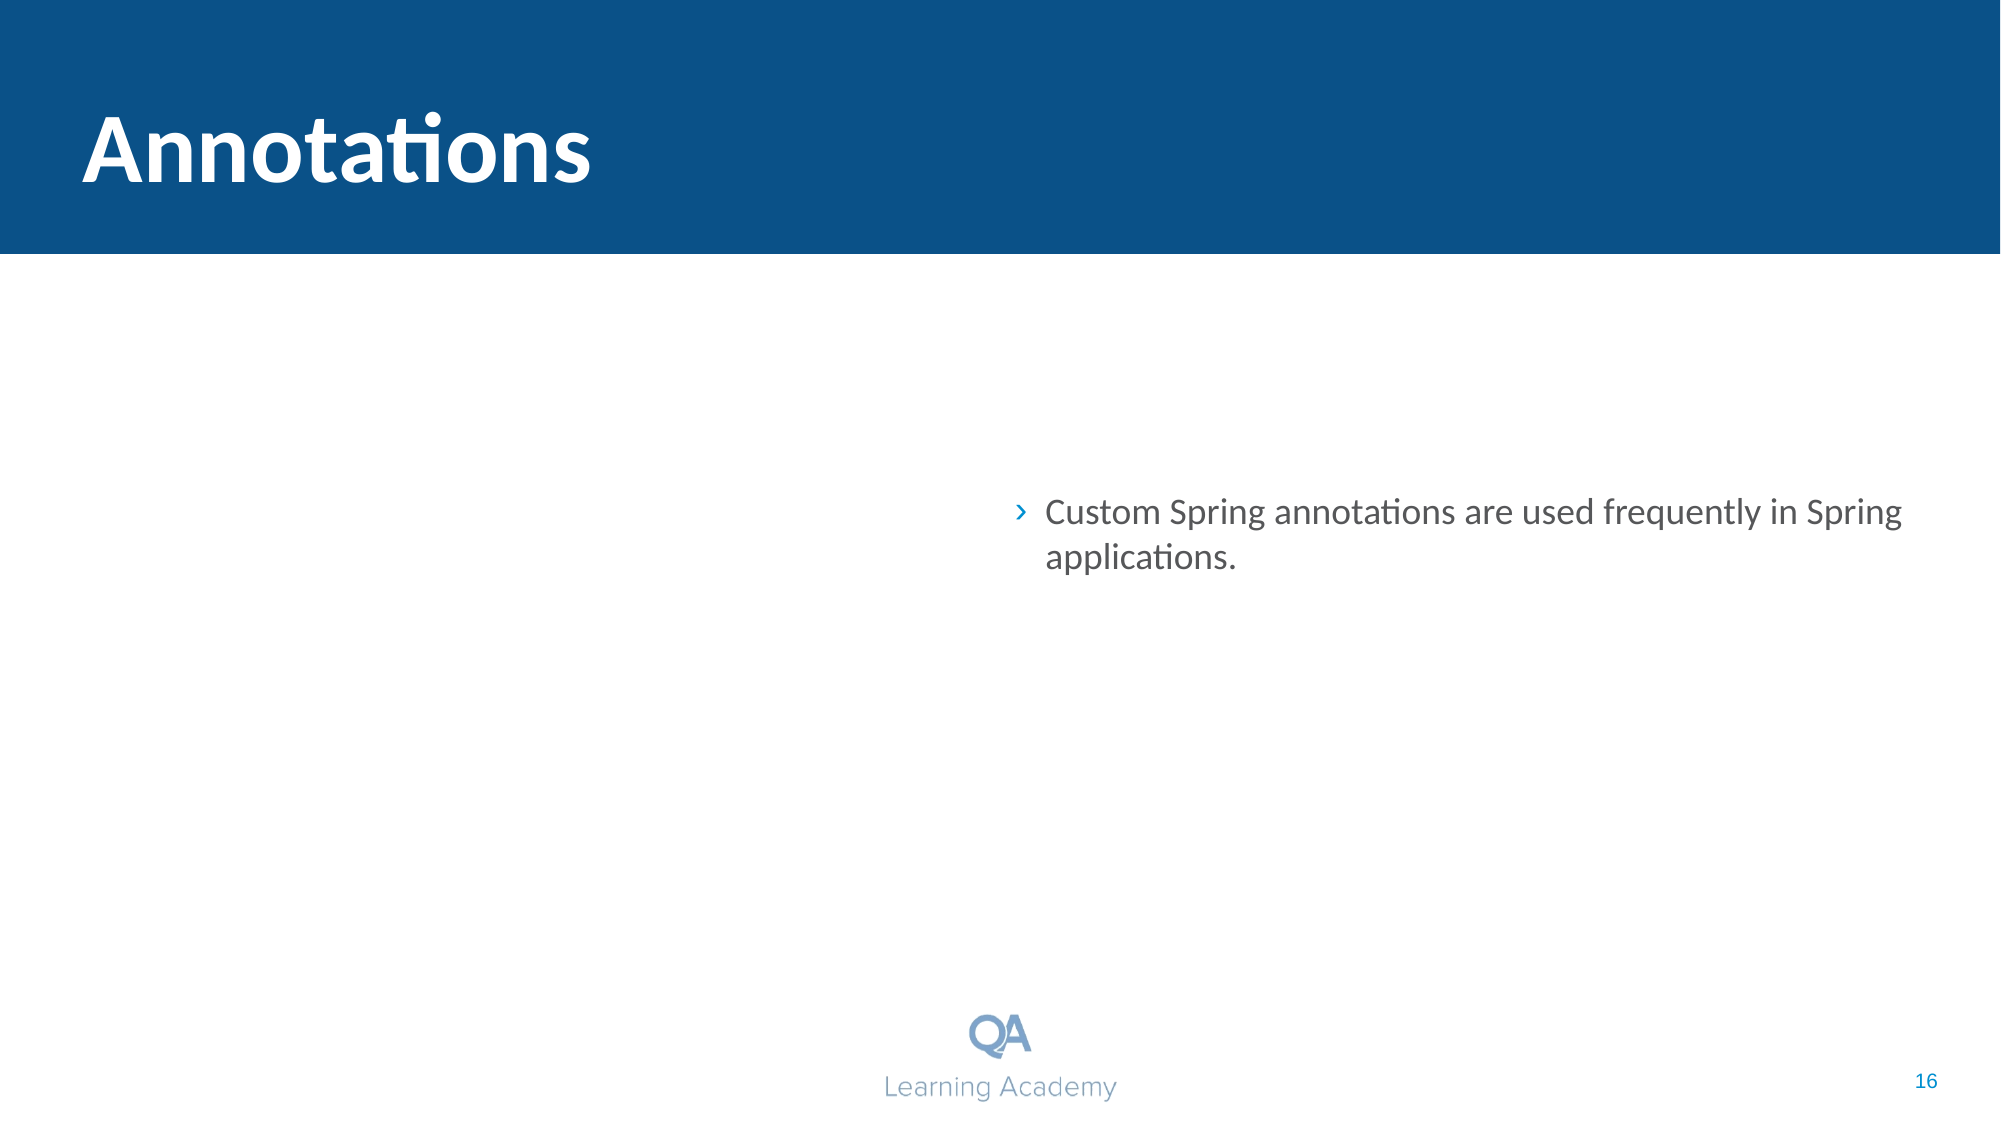

# Annotations

Custom Spring annotations are used frequently in Spring applications.